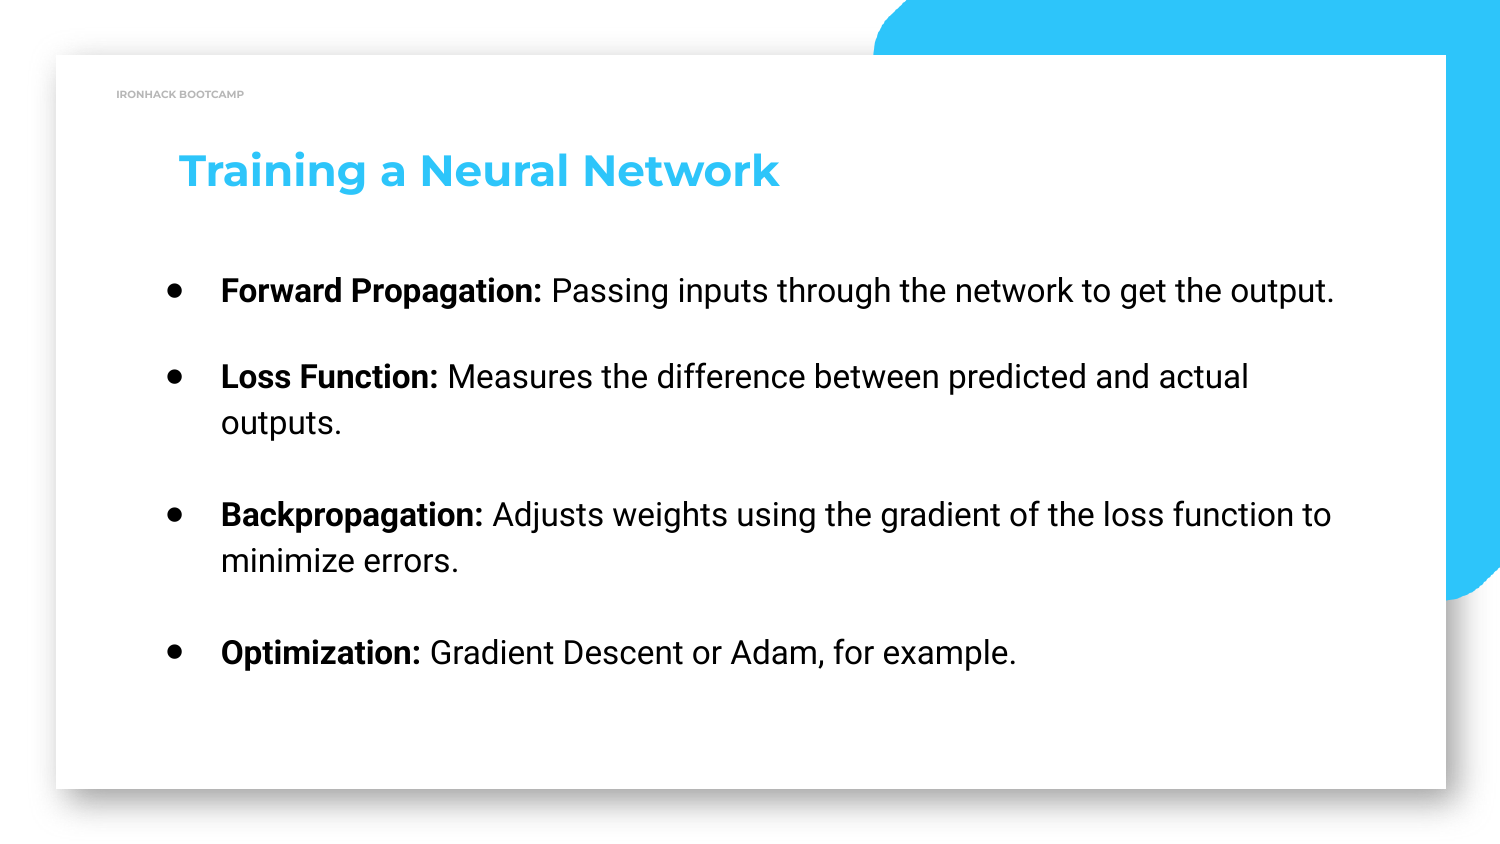

IRONHACK BOOTCAMP
Training a Neural Network
Forward Propagation: Passing inputs through the network to get the output.
Loss Function: Measures the difference between predicted and actual outputs.
Backpropagation: Adjusts weights using the gradient of the loss function to minimize errors.
Optimization: Gradient Descent or Adam, for example.